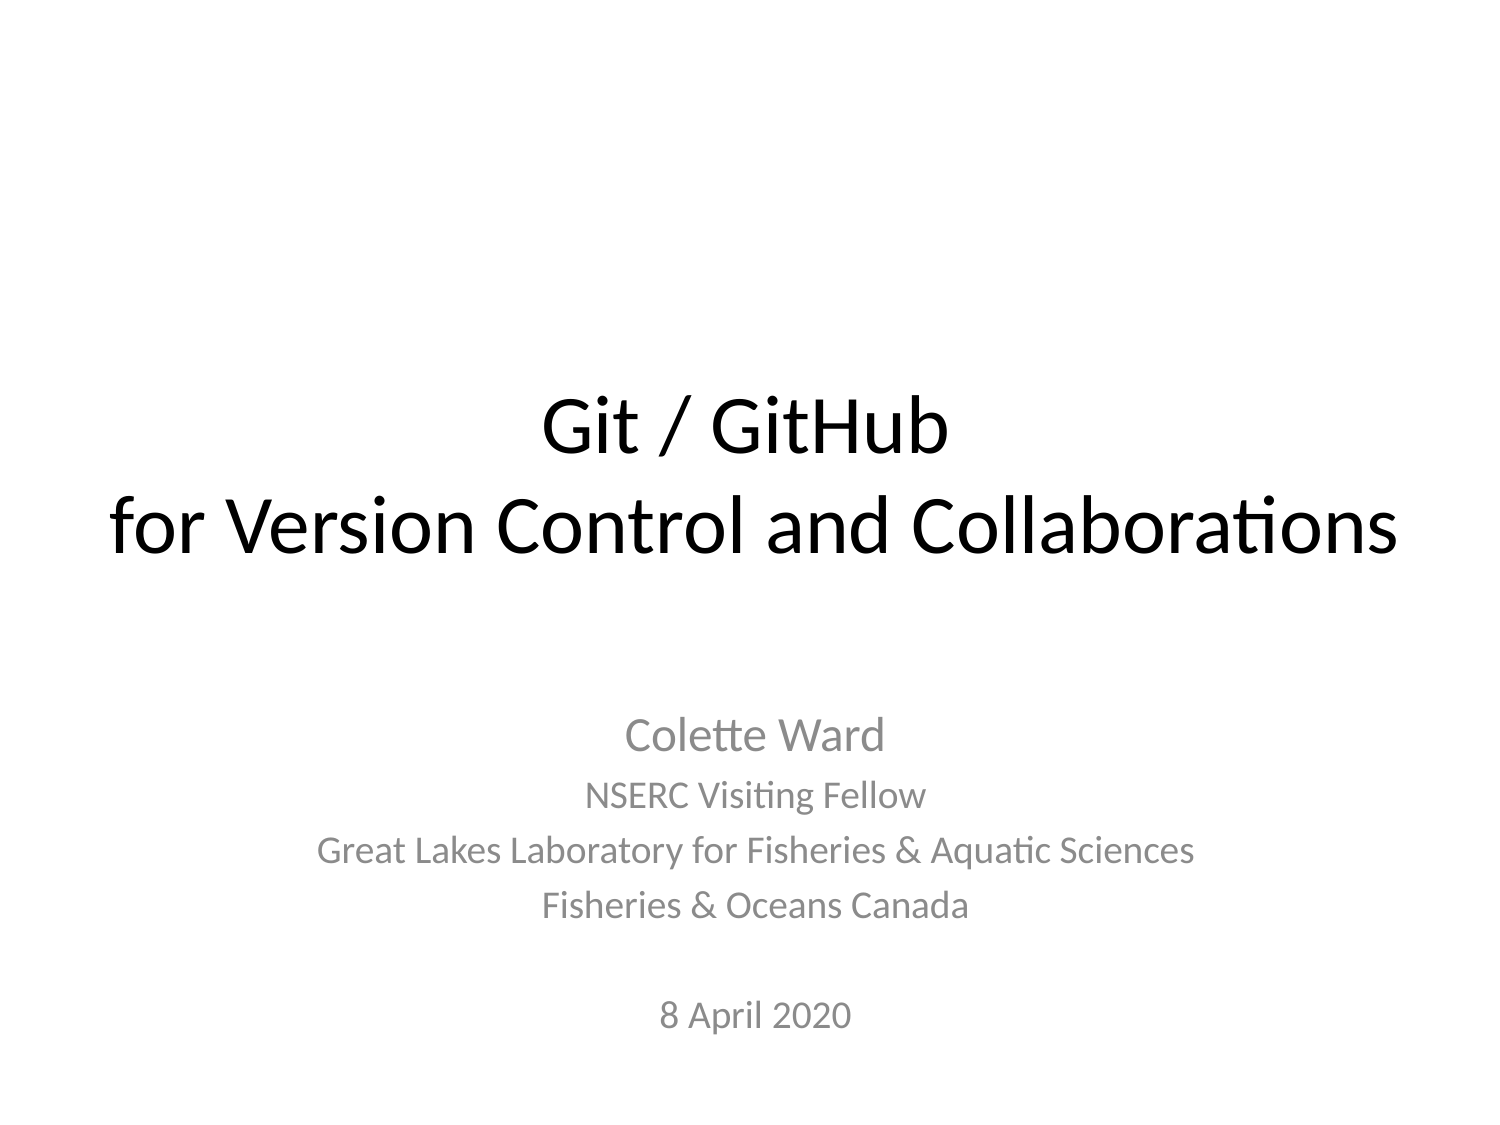

# Git / GitHub for Version Control and Collaborations
Colette Ward
NSERC Visiting Fellow
Great Lakes Laboratory for Fisheries & Aquatic Sciences
Fisheries & Oceans Canada

8 April 2020